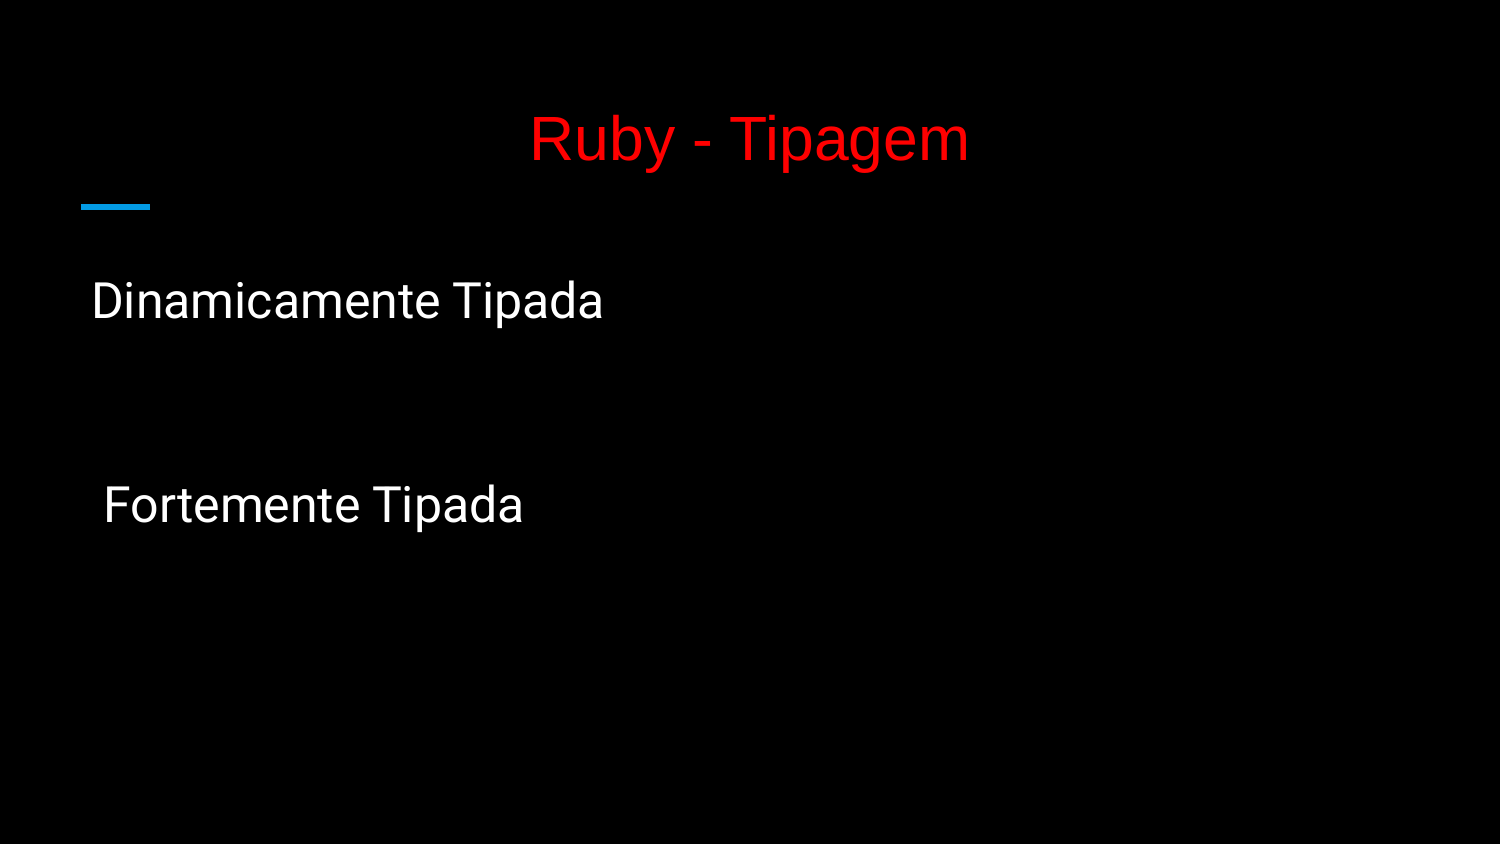

# Ruby - Tipagem
Dinamicamente Tipada

 Fortemente Tipada